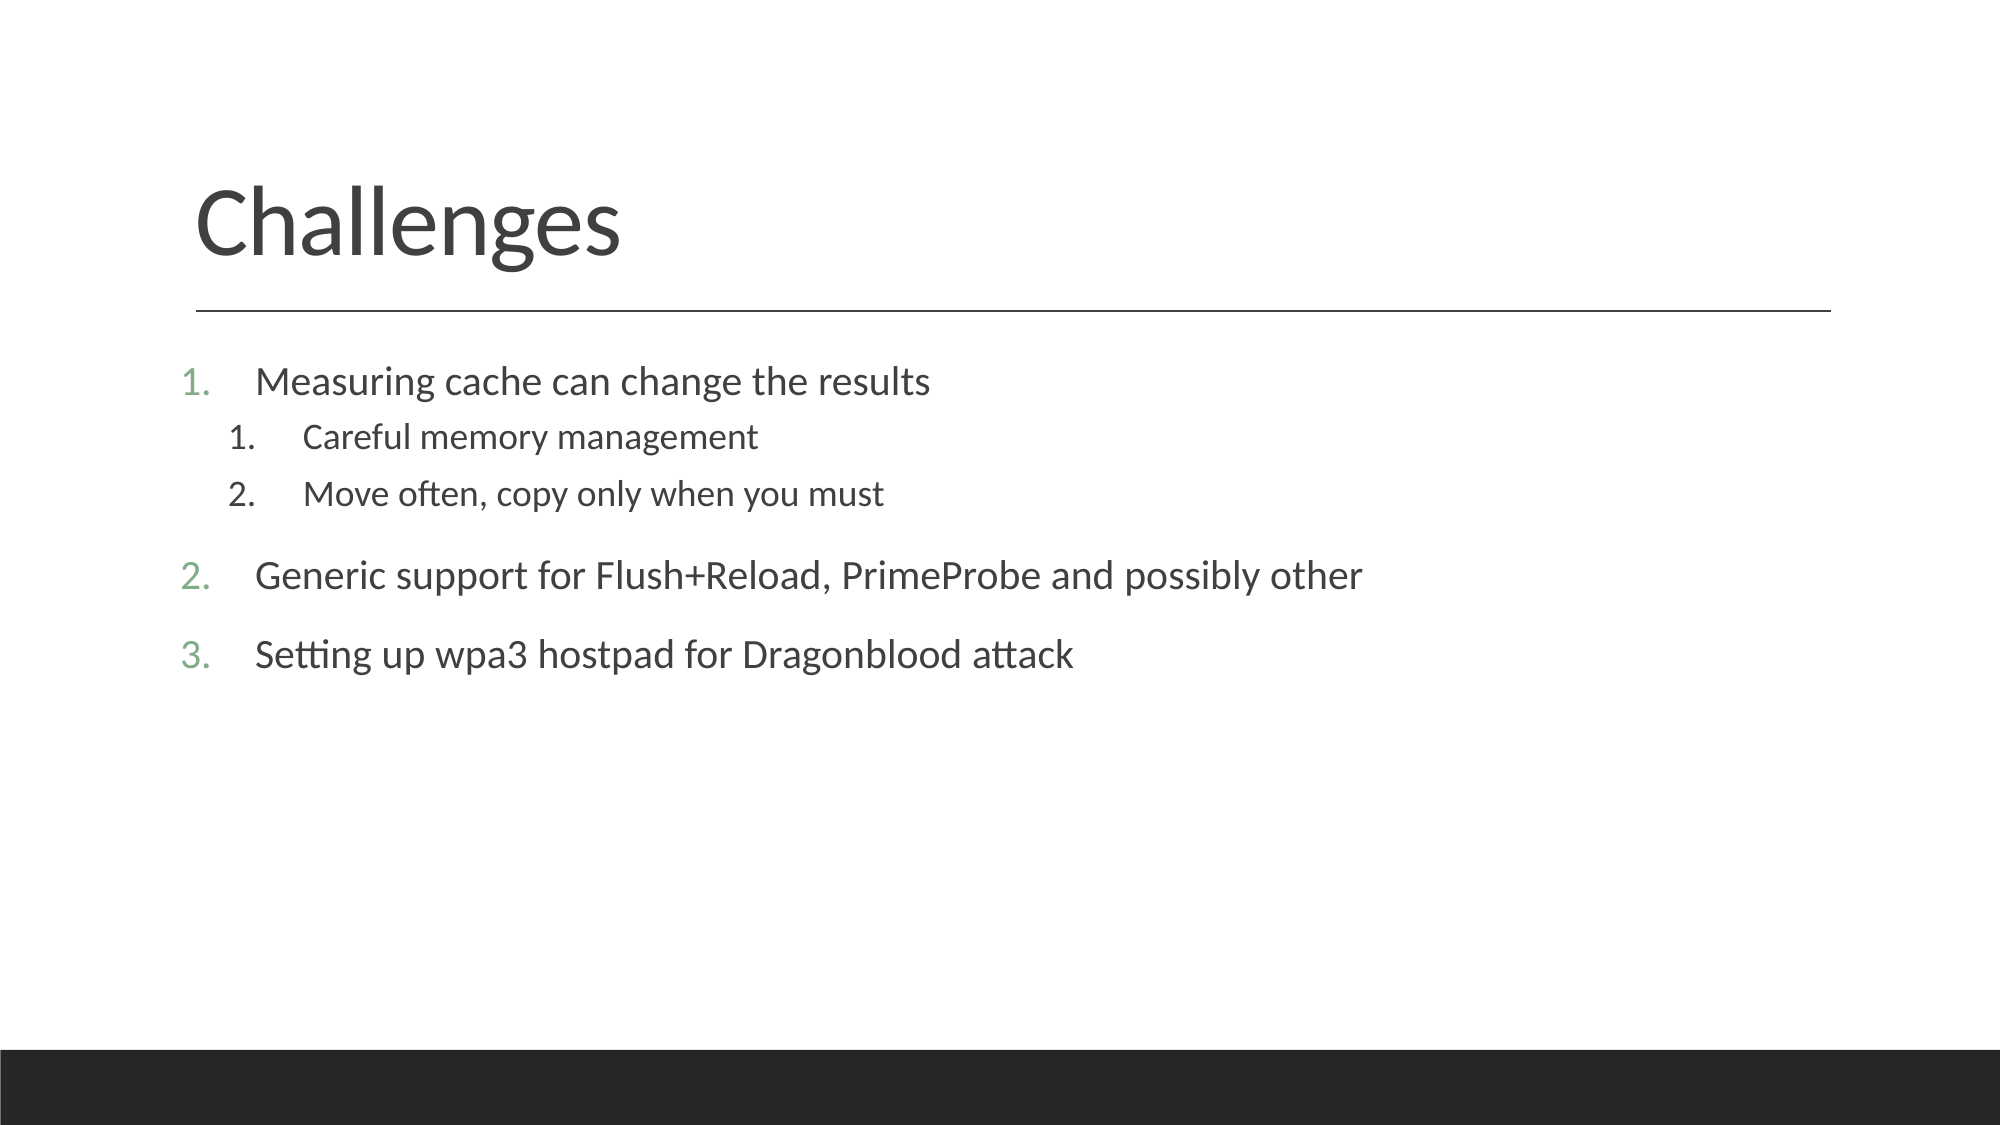

# Challenges
Measuring cache can change the results
Careful memory management
Move often, copy only when you must
Generic support for Flush+Reload, PrimeProbe and possibly other
Setting up wpa3 hostpad for Dragonblood attack